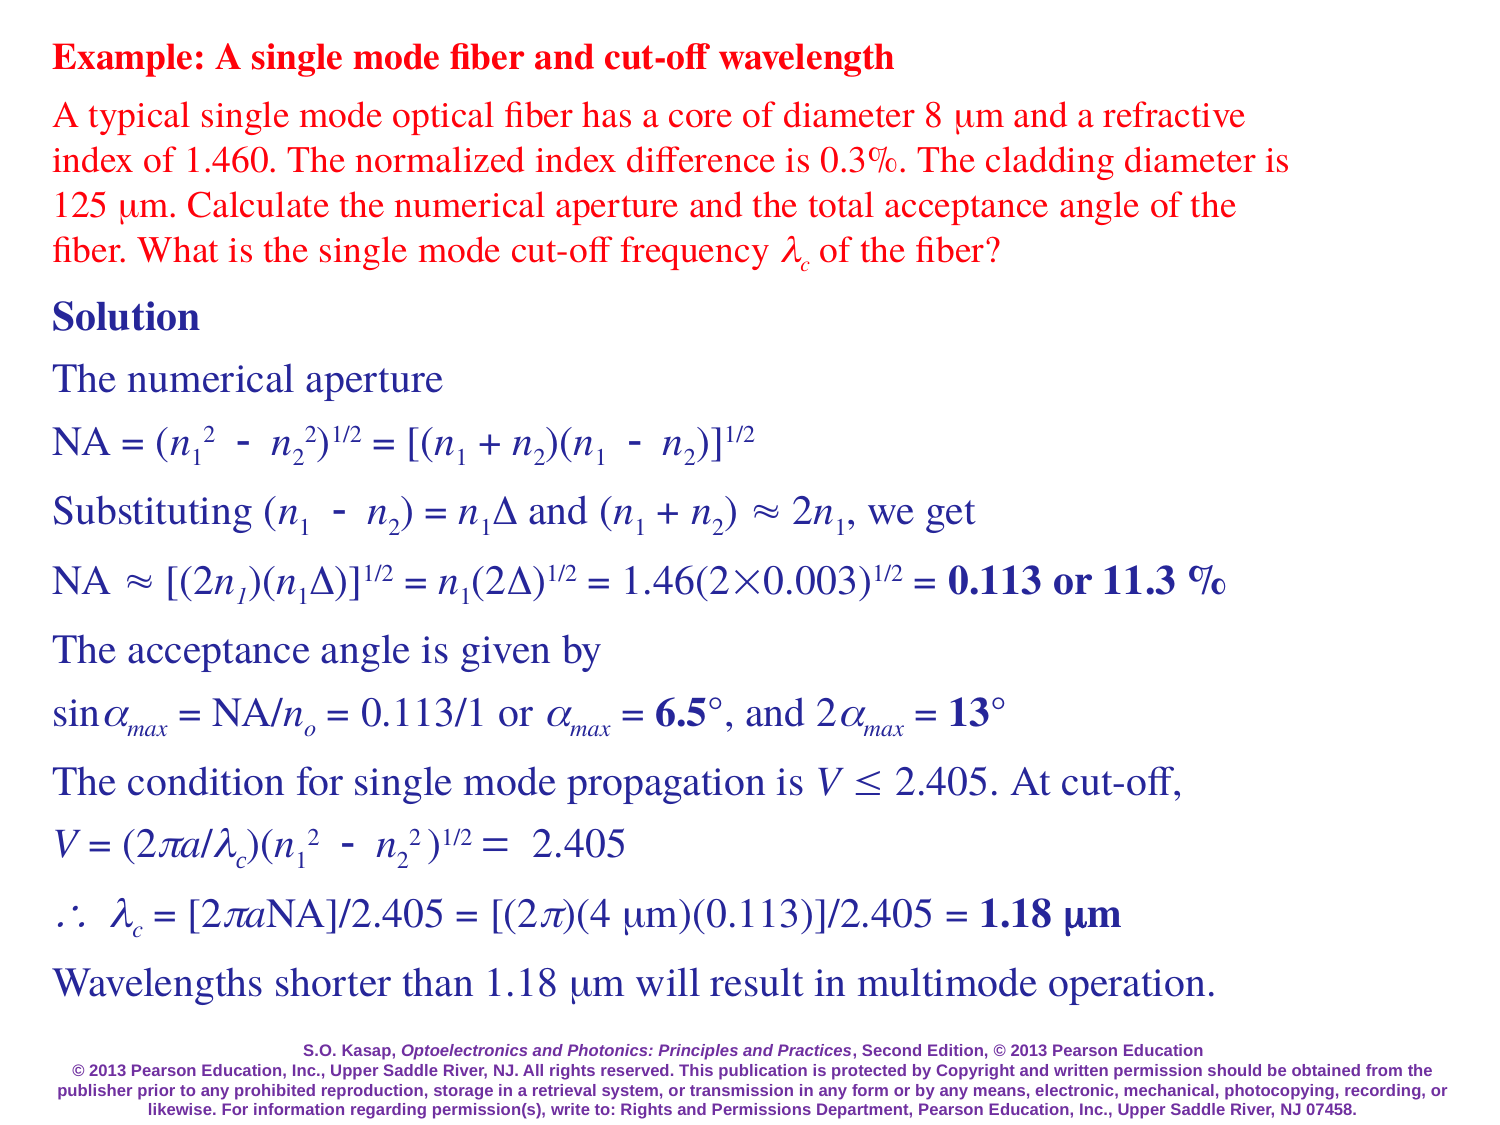

Example: A single mode fiber and cut-off wavelength
A typical single mode optical fiber has a core of diameter 8 μm and a refractive index of 1.460. The normalized index difference is 0.3%. The cladding diameter is 125 μm. Calculate the numerical aperture and the total acceptance angle of the fiber. What is the single mode cut-off frequency λc of the fiber?
Solution
The numerical aperture
NA = (n12 − n22)1/2 = [(n1 + n2)(n1 − n2)]1/2
Substituting (n1 − n2) = n1Δ and (n1 + n2) ≈ 2n1, we get
NA ≈ [(2n1)(n1Δ)]1/2 = n1(2Δ)1/2 = 1.46(2×0.003)1/2 = 0.113 or 11.3 %
The acceptance angle is given by
sinαmax = NA/no = 0.113/1 or αmax = 6.5°, and 2αmax = 13°
The condition for single mode propagation is V ≤ 2.405. At cut-off,
V = (2πa/λc)(n12 − n22 )1/2 = 2.405
∴ λc = [2πaNA]/2.405 = [(2π)(4 μm)(0.113)]/2.405 = 1.18 μm
Wavelengths shorter than 1.18 μm will result in multimode operation.